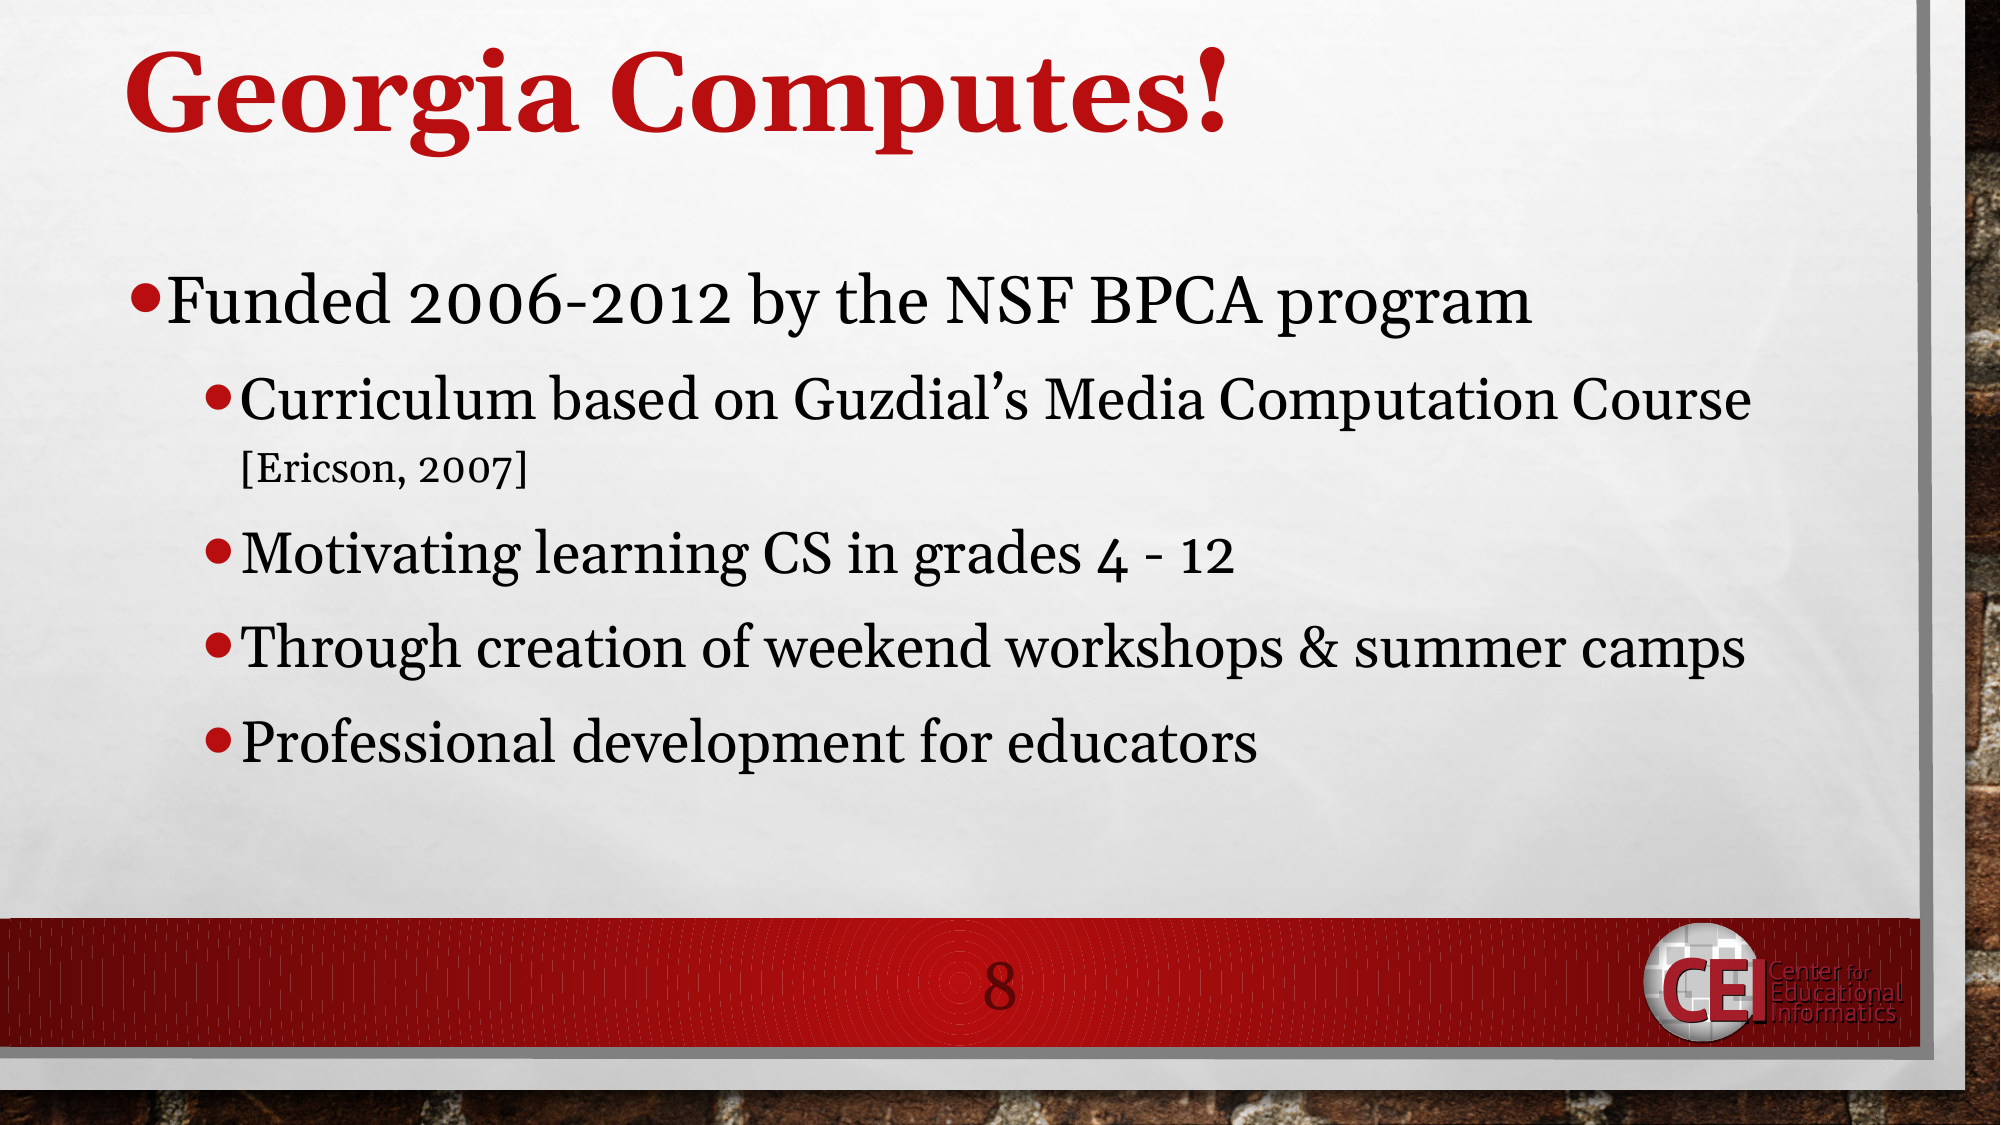

# Georgia Computes!
Funded 2006-2012 by the NSF BPCA program
Curriculum based on Guzdial’s Media Computation Course [Ericson, 2007]
Motivating learning CS in grades 4 - 12
Through creation of weekend workshops & summer camps
Professional development for educators
8